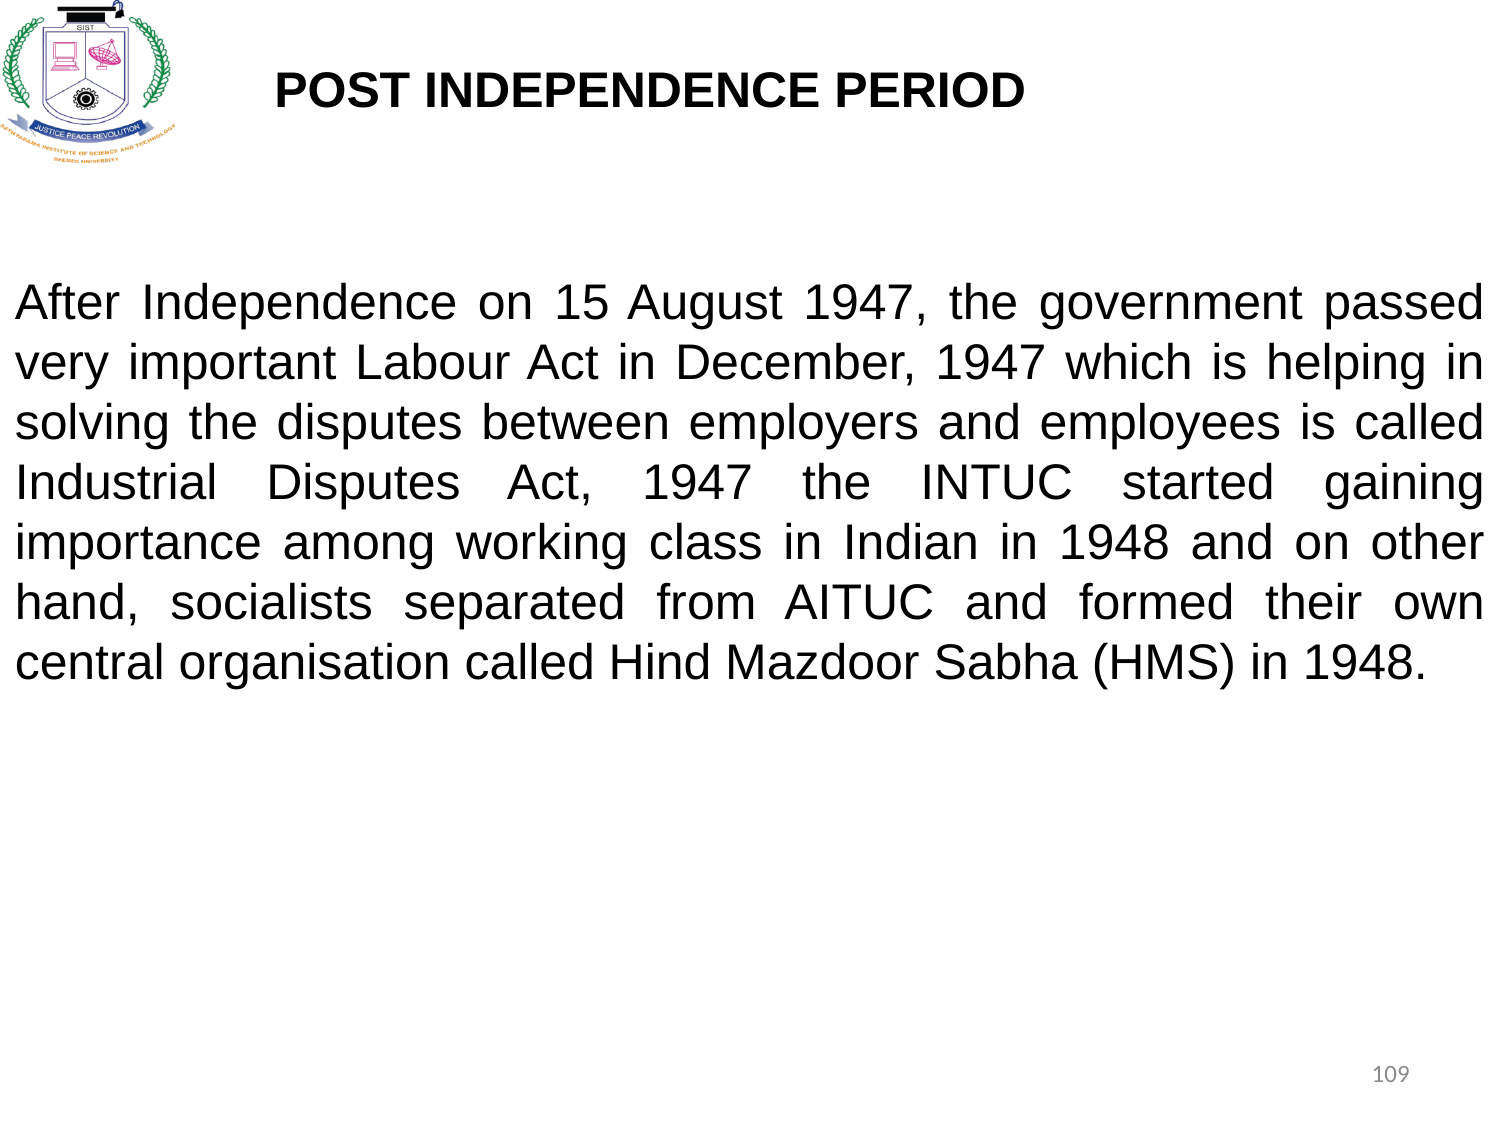

POST INDEPENDENCE PERIOD
After Independence on 15 August 1947, the government passed very important Labour Act in December, 1947 which is helping in solving the disputes between employers and employees is called Industrial Disputes Act, 1947 the INTUC started gaining importance among working class in Indian in 1948 and on other hand, socialists separated from AITUC and formed their own central organisation called Hind Mazdoor Sabha (HMS) in 1948.
109